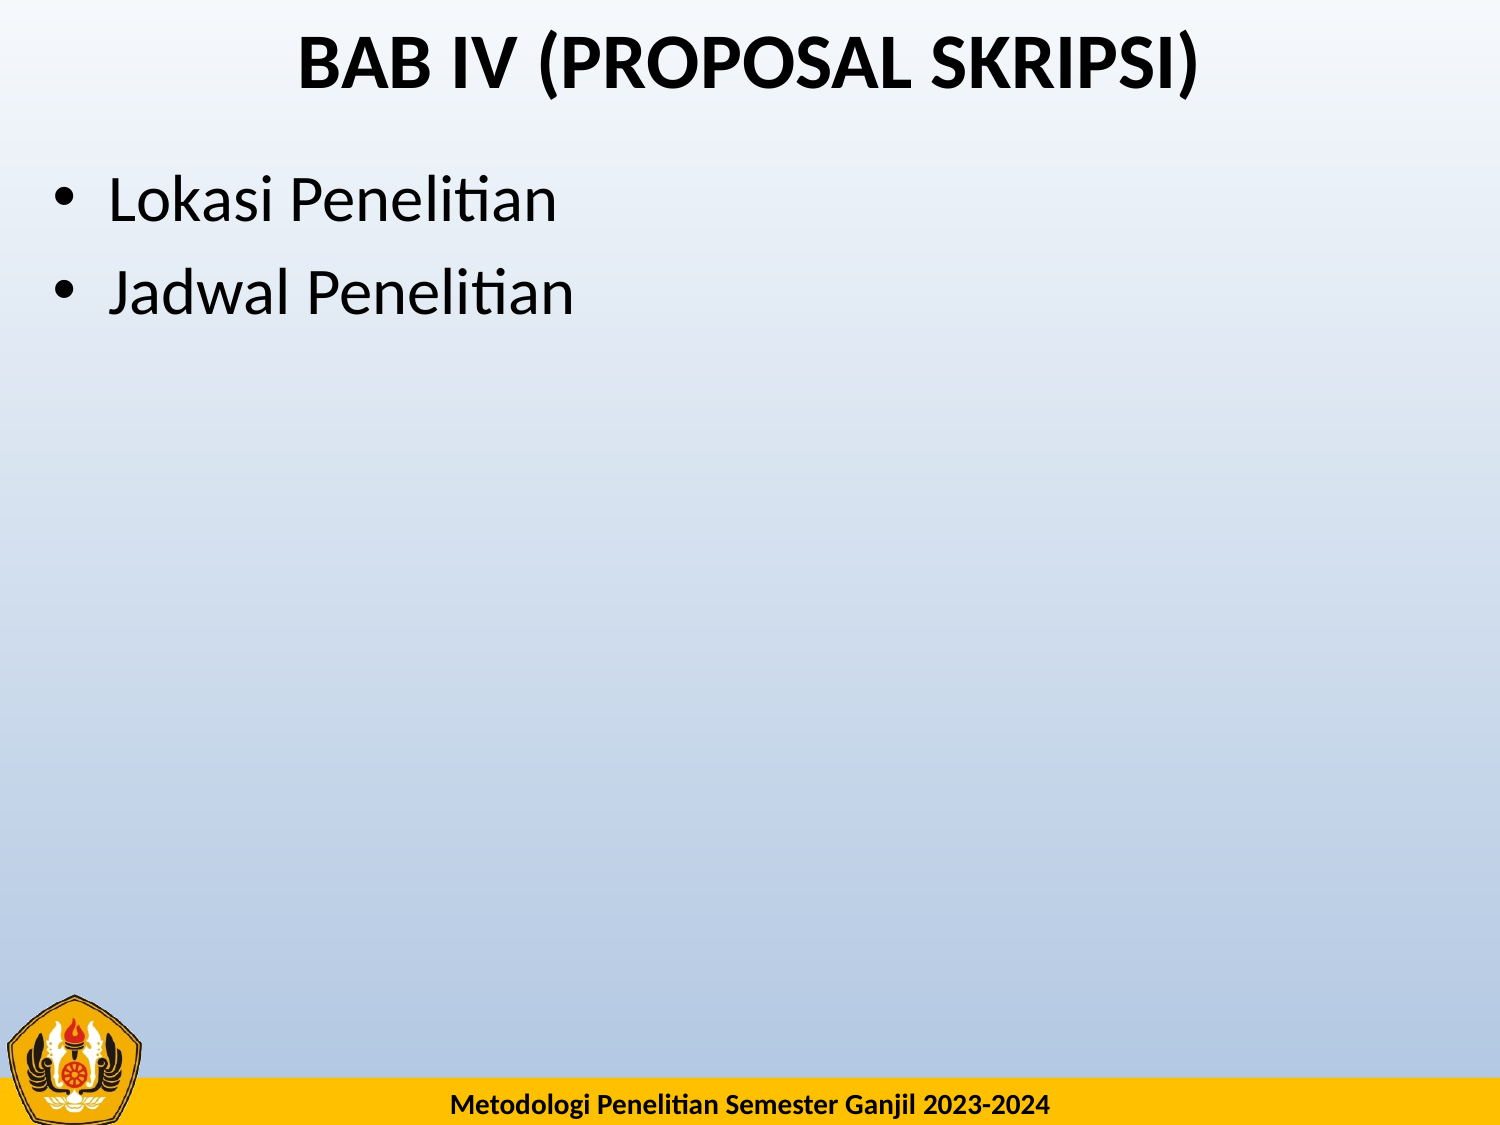

# BAB IV (PROPOSAL SKRIPSI)
Lokasi Penelitian
Jadwal Penelitian